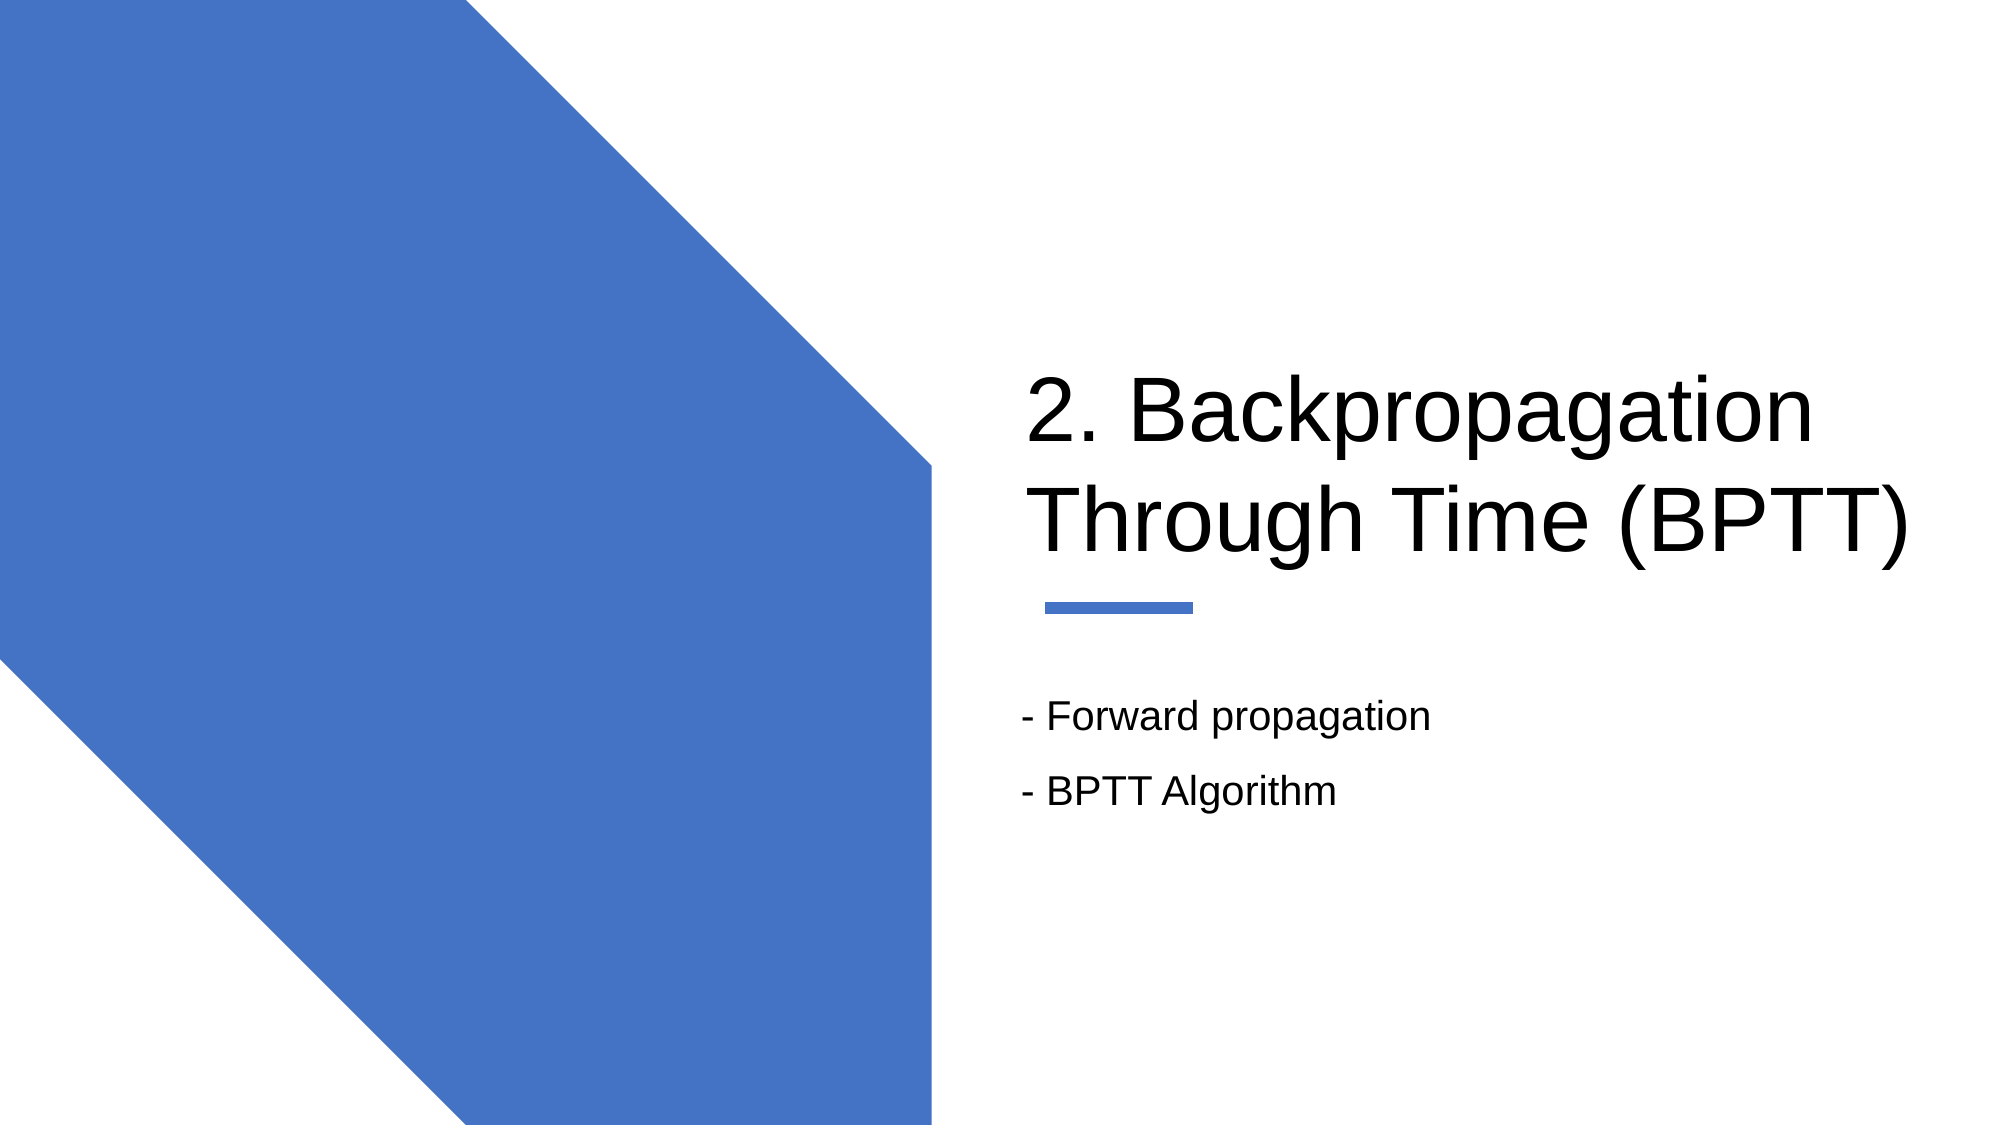

# 2. Backpropagation Through Time (BPTT)
- Forward propagation
- BPTT Algorithm